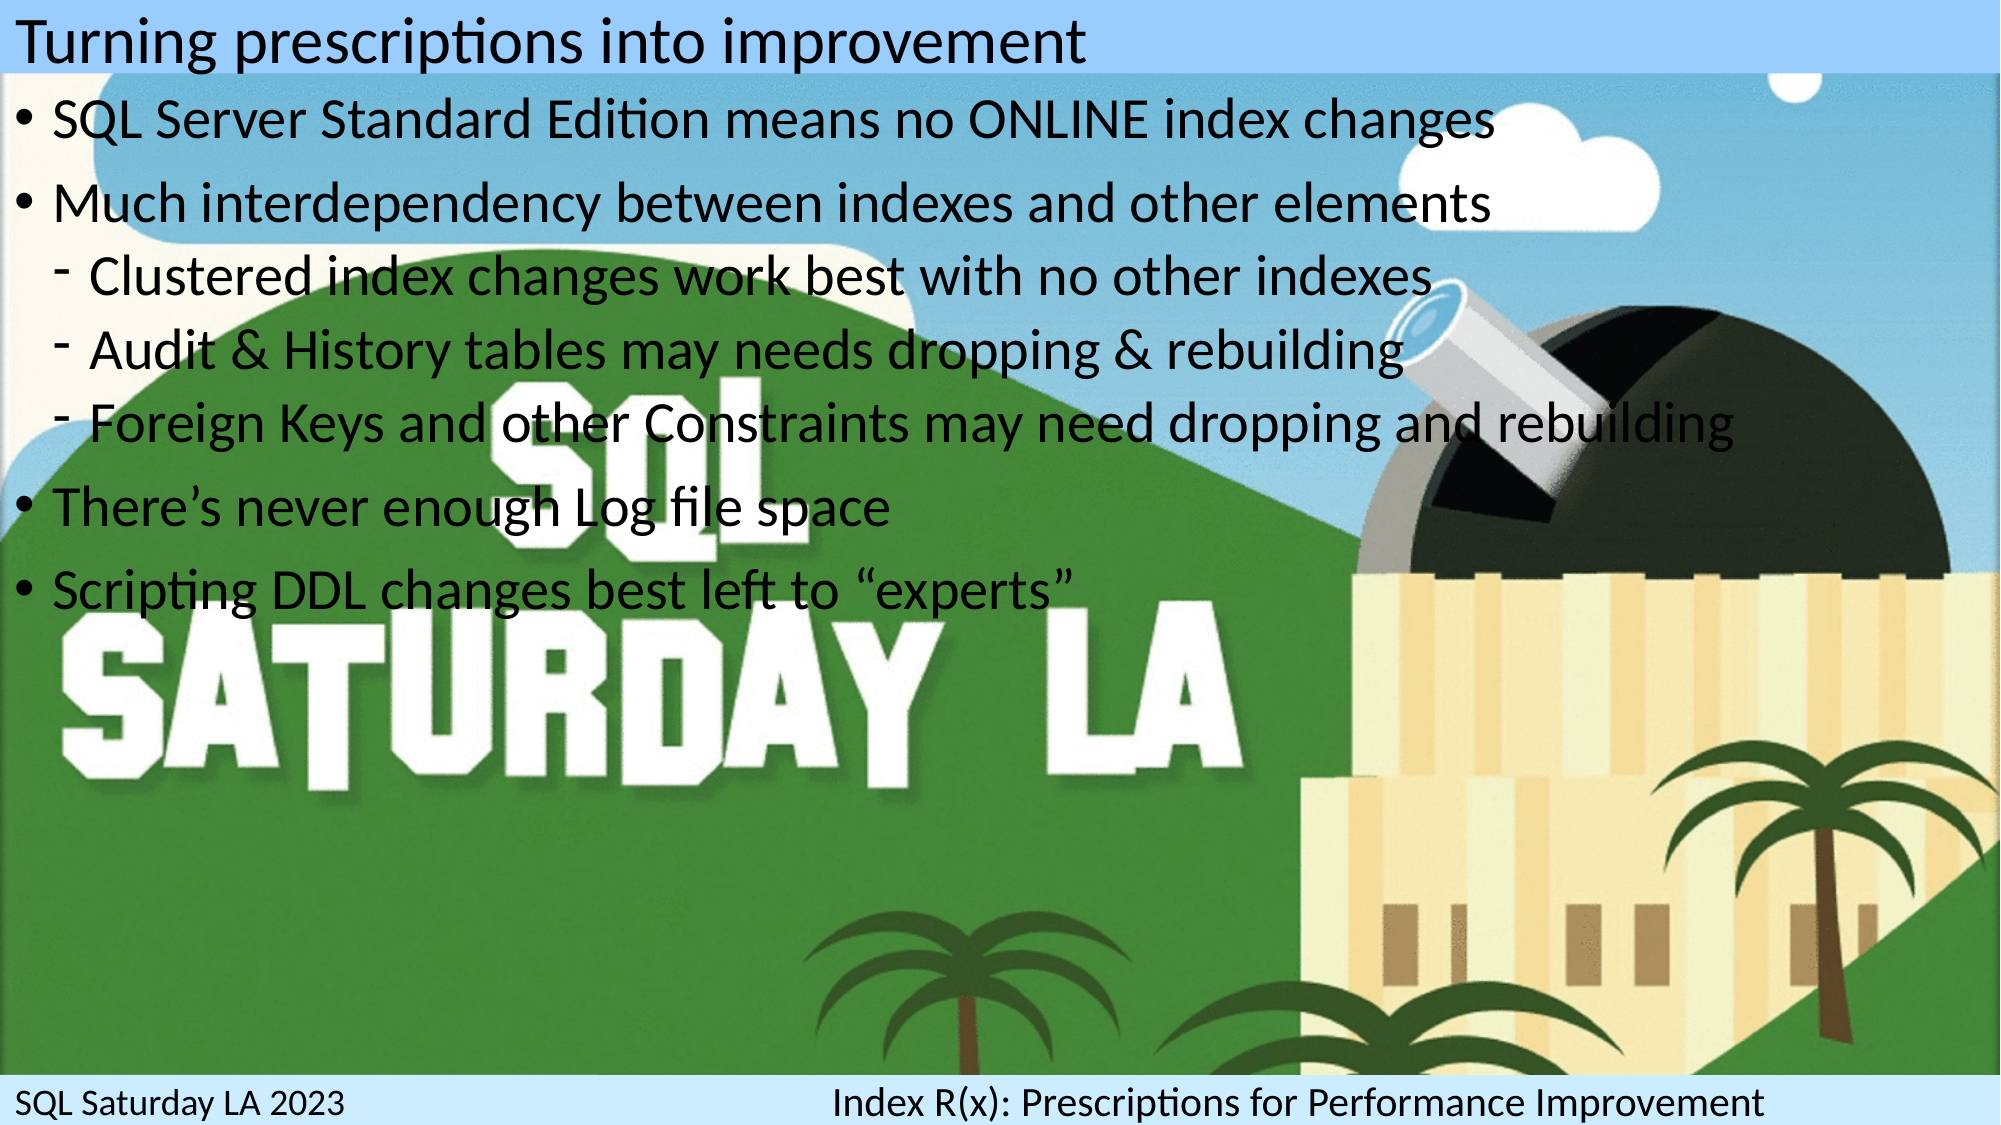

# Turning prescriptions into improvement
SQL Server Standard Edition means no ONLINE index changes
Much interdependency between indexes and other elements
Clustered index changes work best with no other indexes
Audit & History tables may needs dropping & rebuilding
Foreign Keys and other Constraints may need dropping and rebuilding
There’s never enough Log file space
Scripting DDL changes best left to “experts”